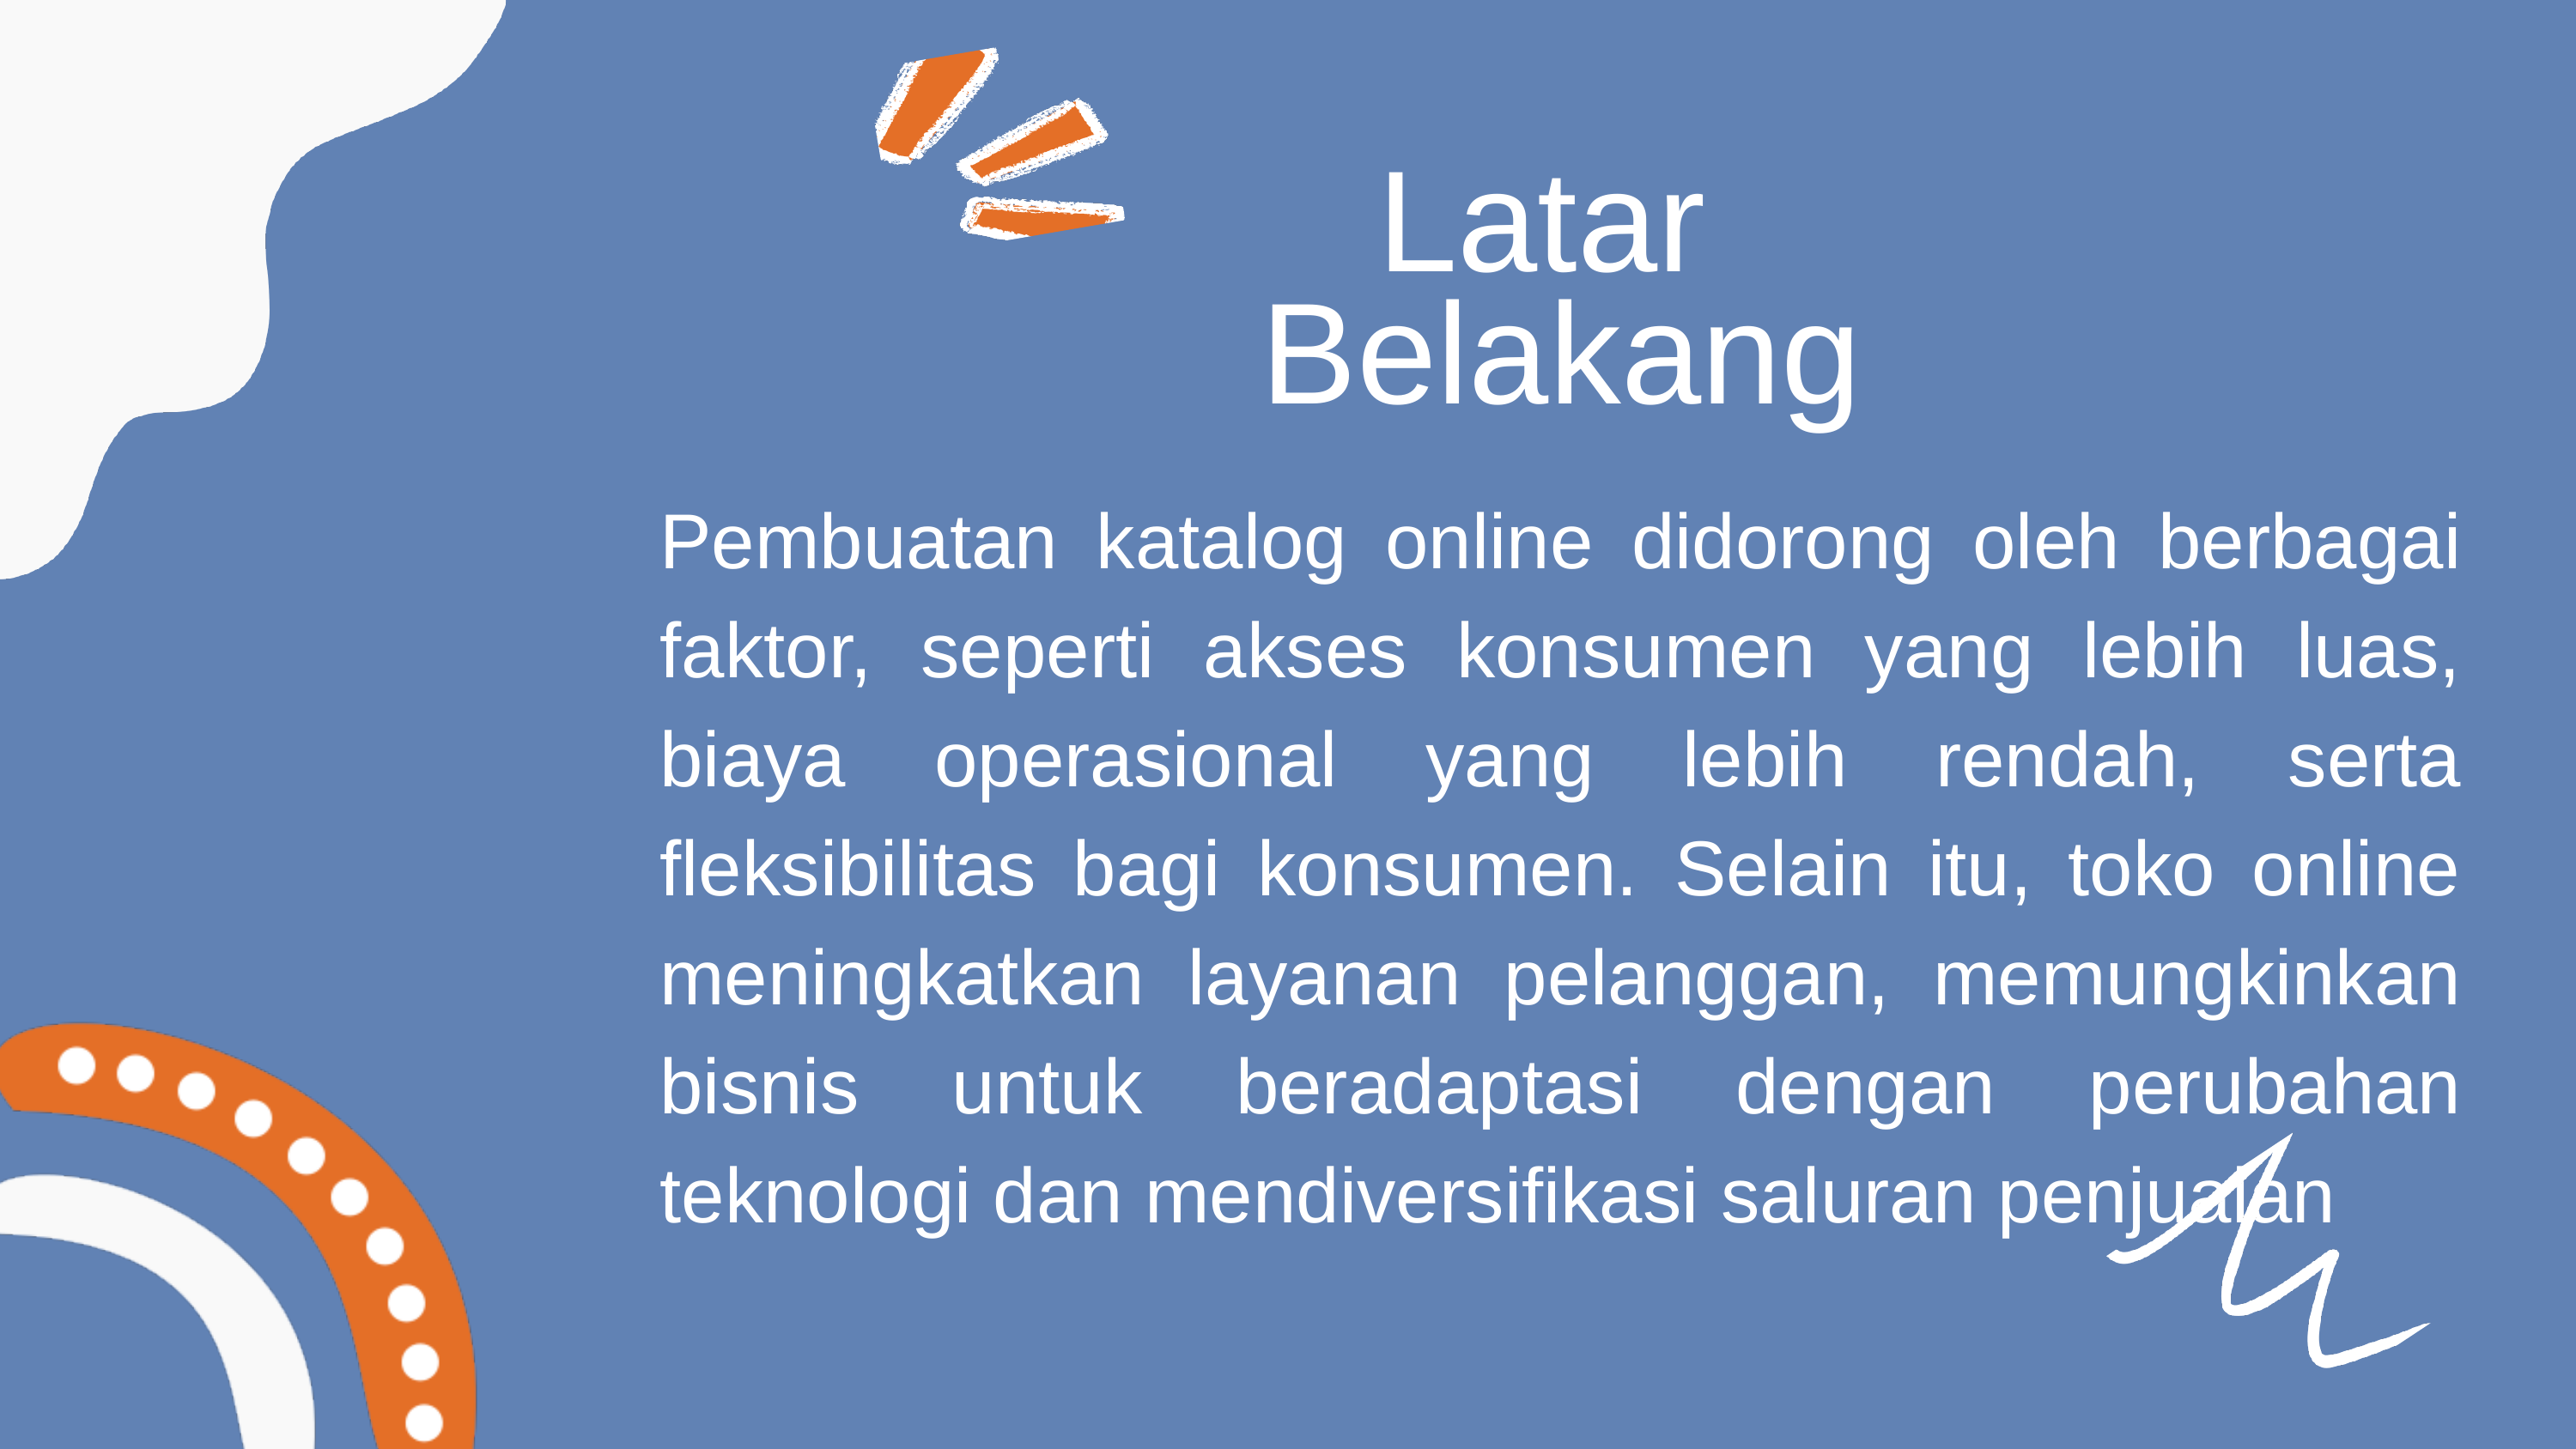

Latar
Belakang
Pembuatan katalog online didorong oleh berbagai faktor, seperti akses konsumen yang lebih luas, biaya operasional yang lebih rendah, serta fleksibilitas bagi konsumen. Selain itu, toko online meningkatkan layanan pelanggan, memungkinkan bisnis untuk beradaptasi dengan perubahan teknologi dan mendiversifikasi saluran penjualan